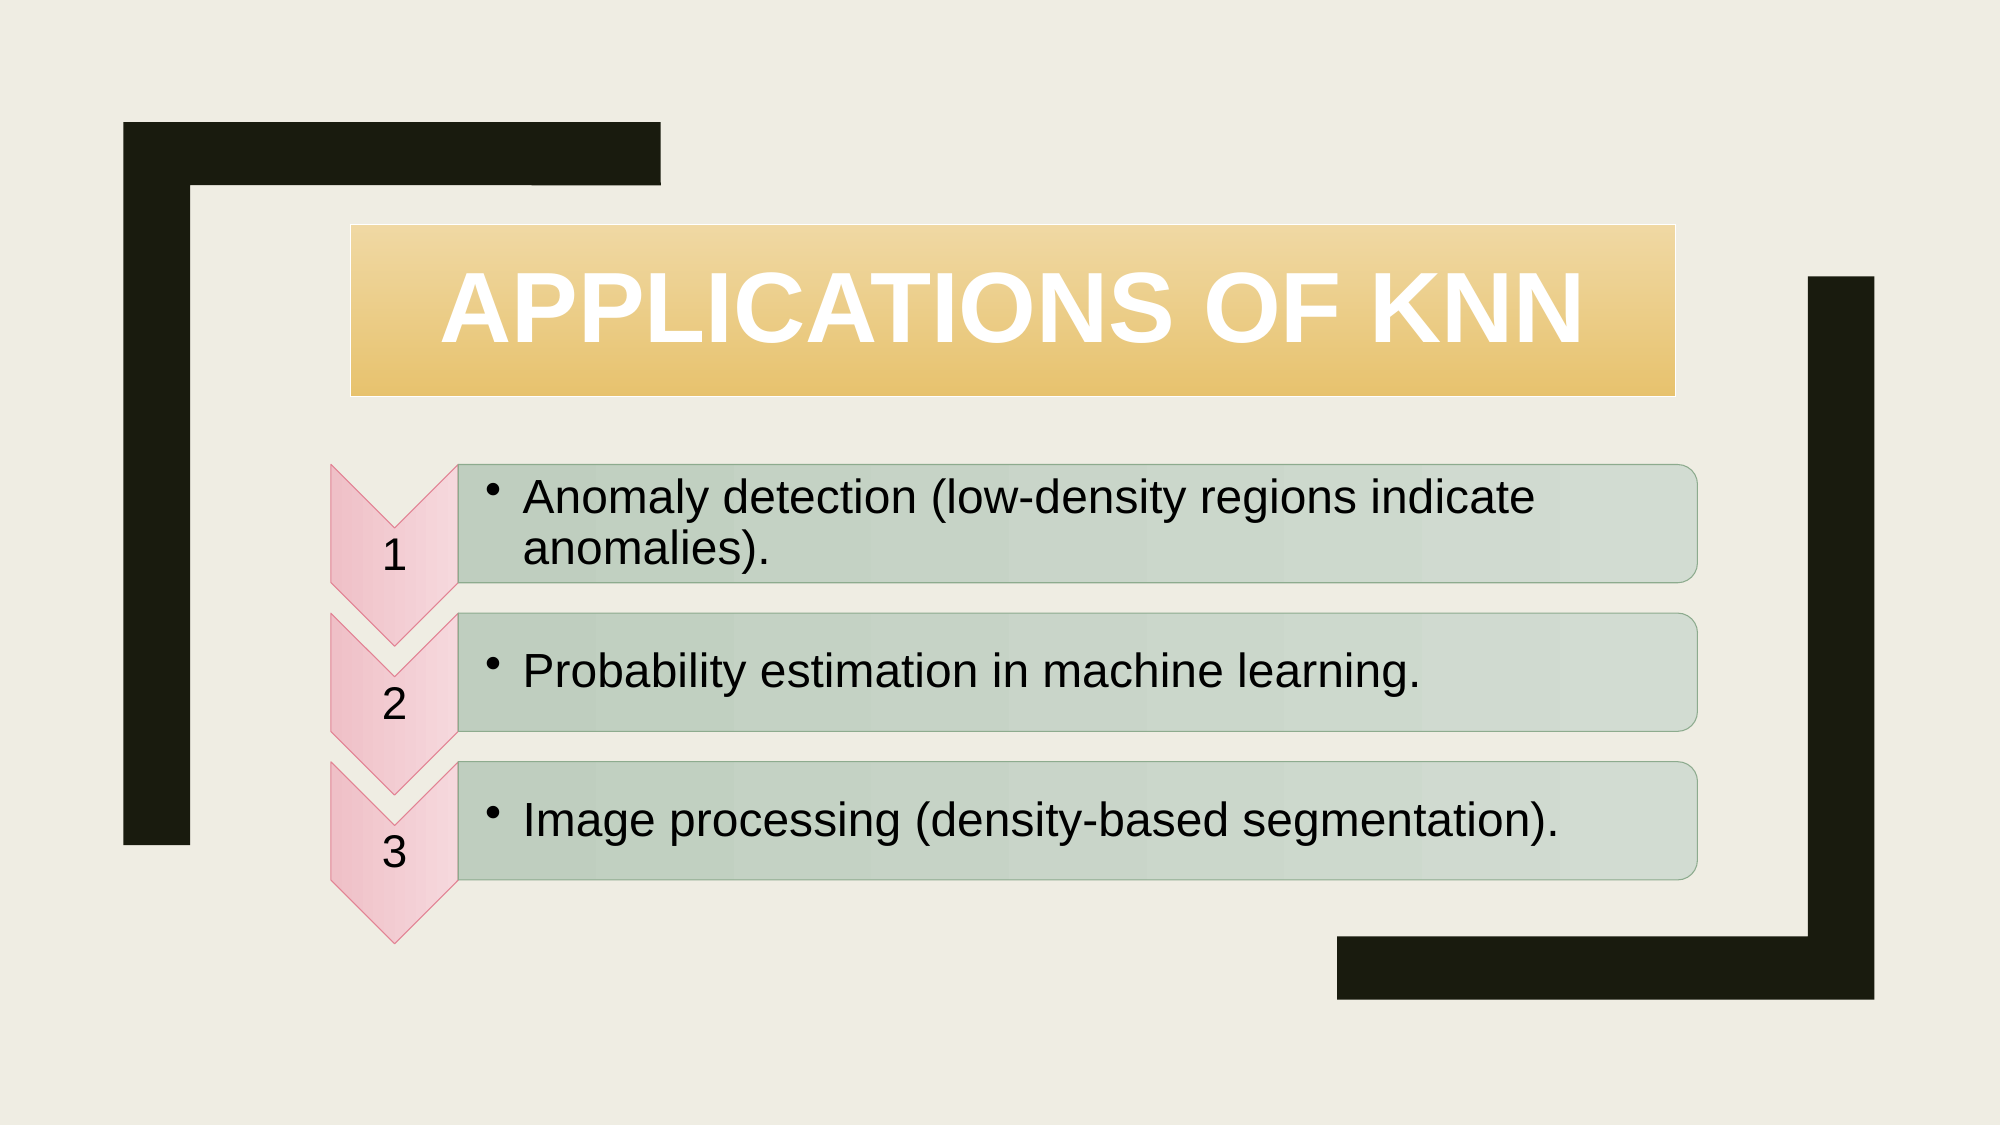

# Applications of knn
1
Anomaly detection (low-density regions indicate anomalies).
2
Probability estimation in machine learning.
3
Image processing (density-based segmentation).